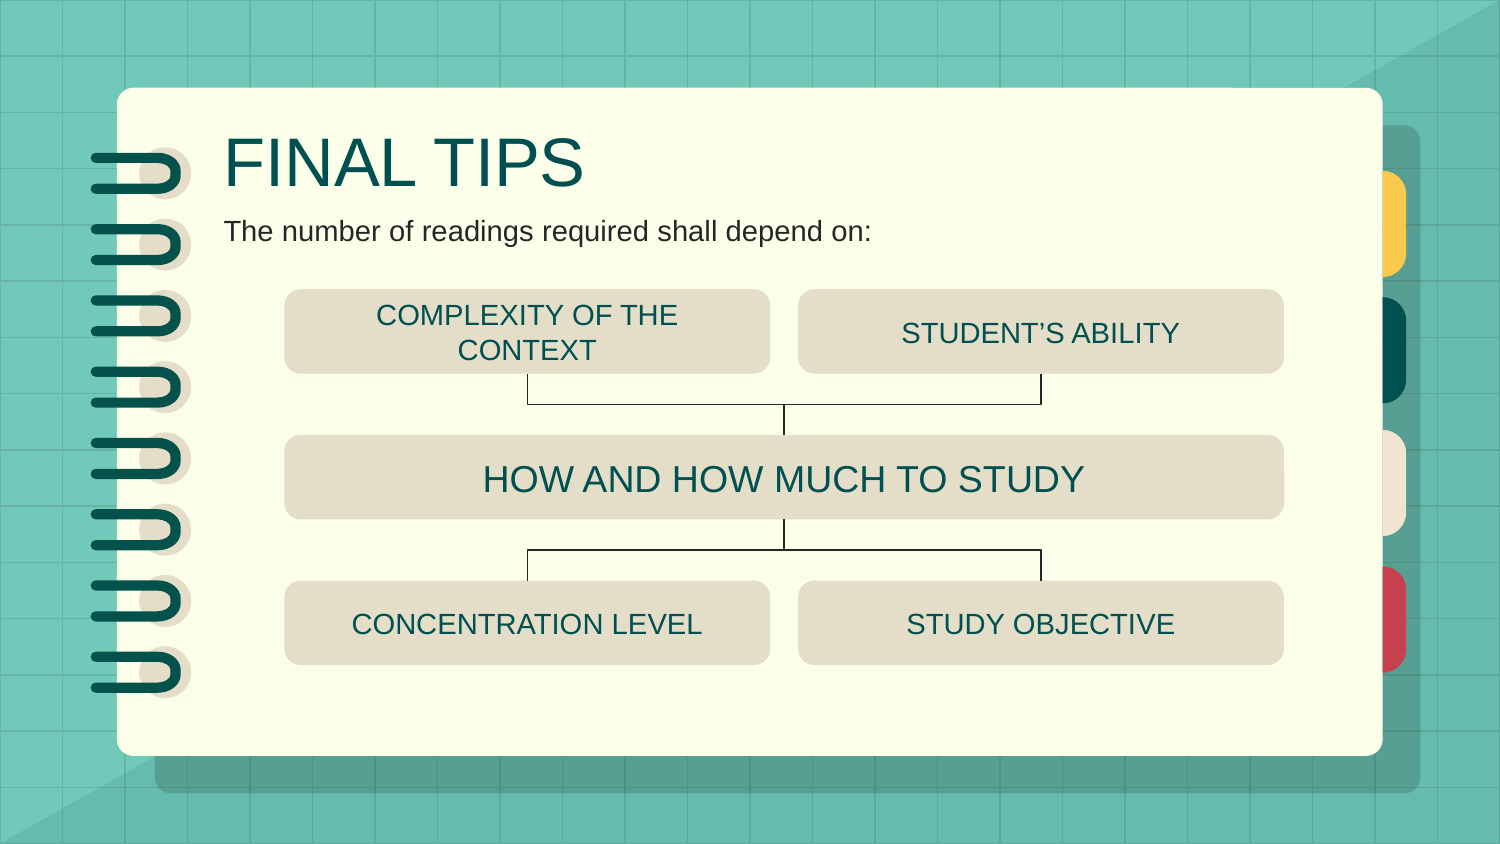

# FINAL TIPS
The number of readings required shall depend on:
COMPLEXITY OF THE CONTEXT
STUDENT’S ABILITY
HOW AND HOW MUCH TO STUDY
CONCENTRATION LEVEL
STUDY OBJECTIVE